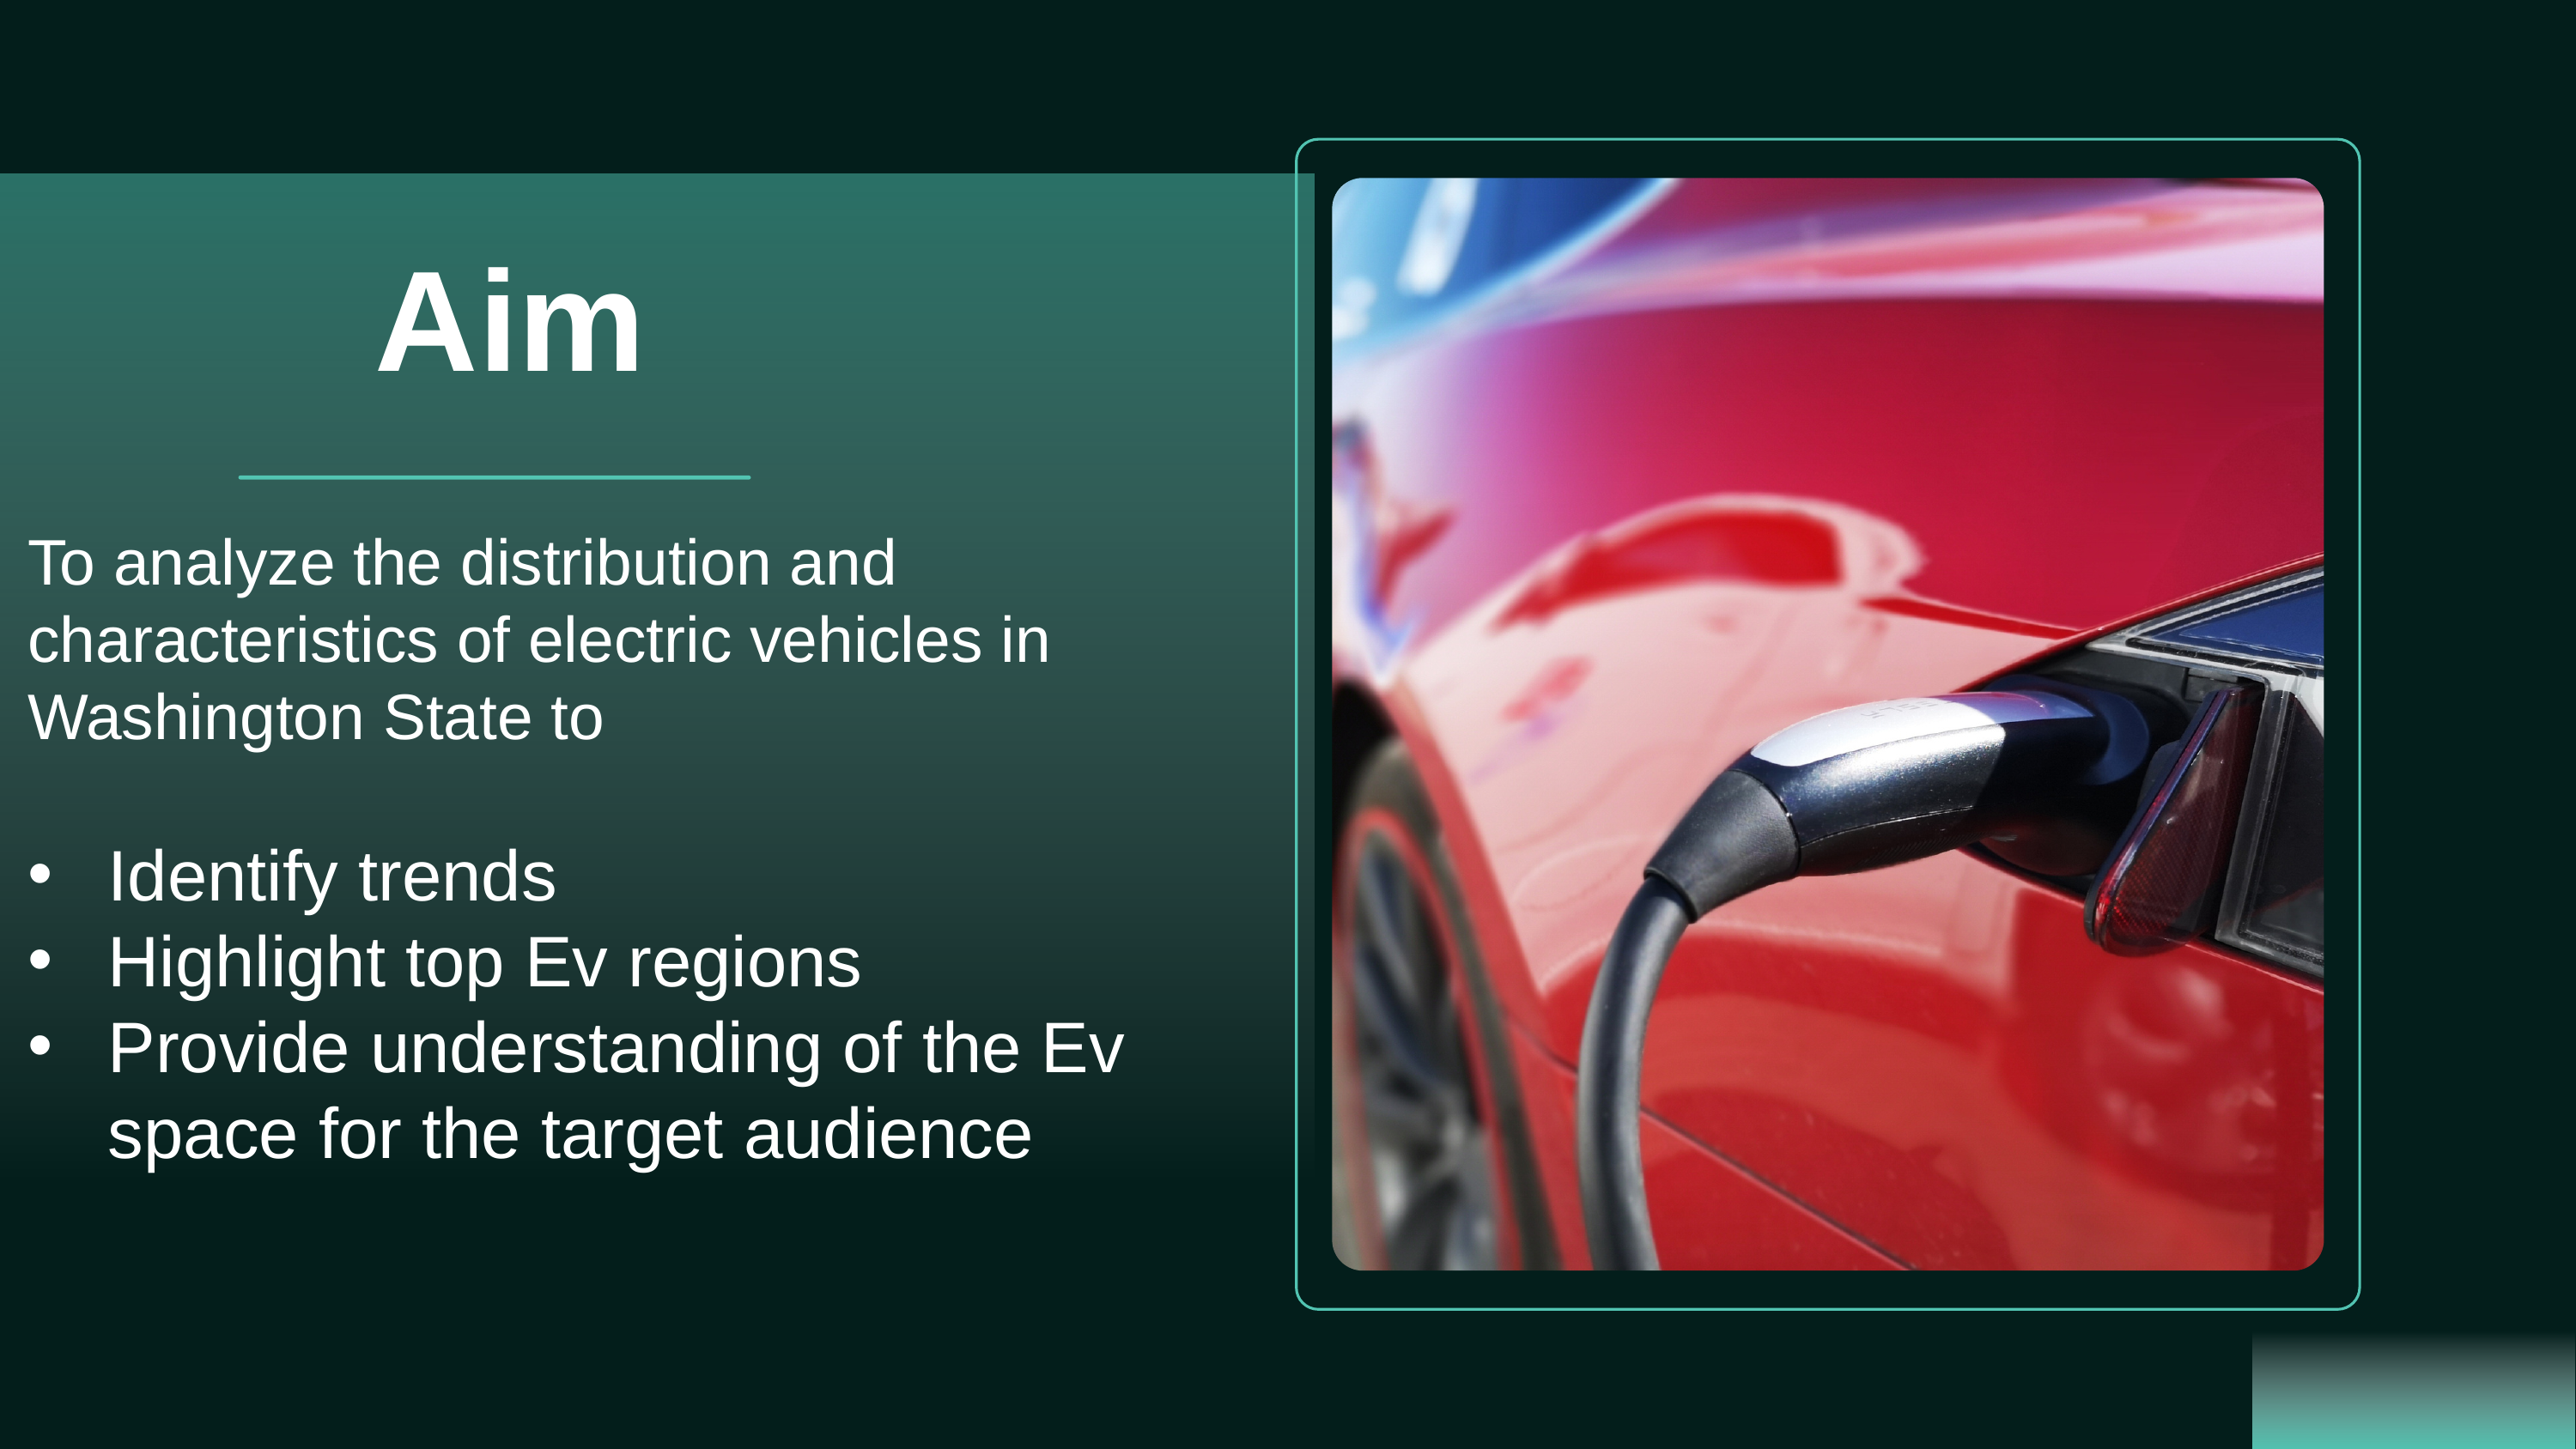

Aim

To analyze the distribution and characteristics of electric vehicles in Washington State to

Identify trends
Highlight top Ev regions
Provide understanding of the Ev space for the target audience